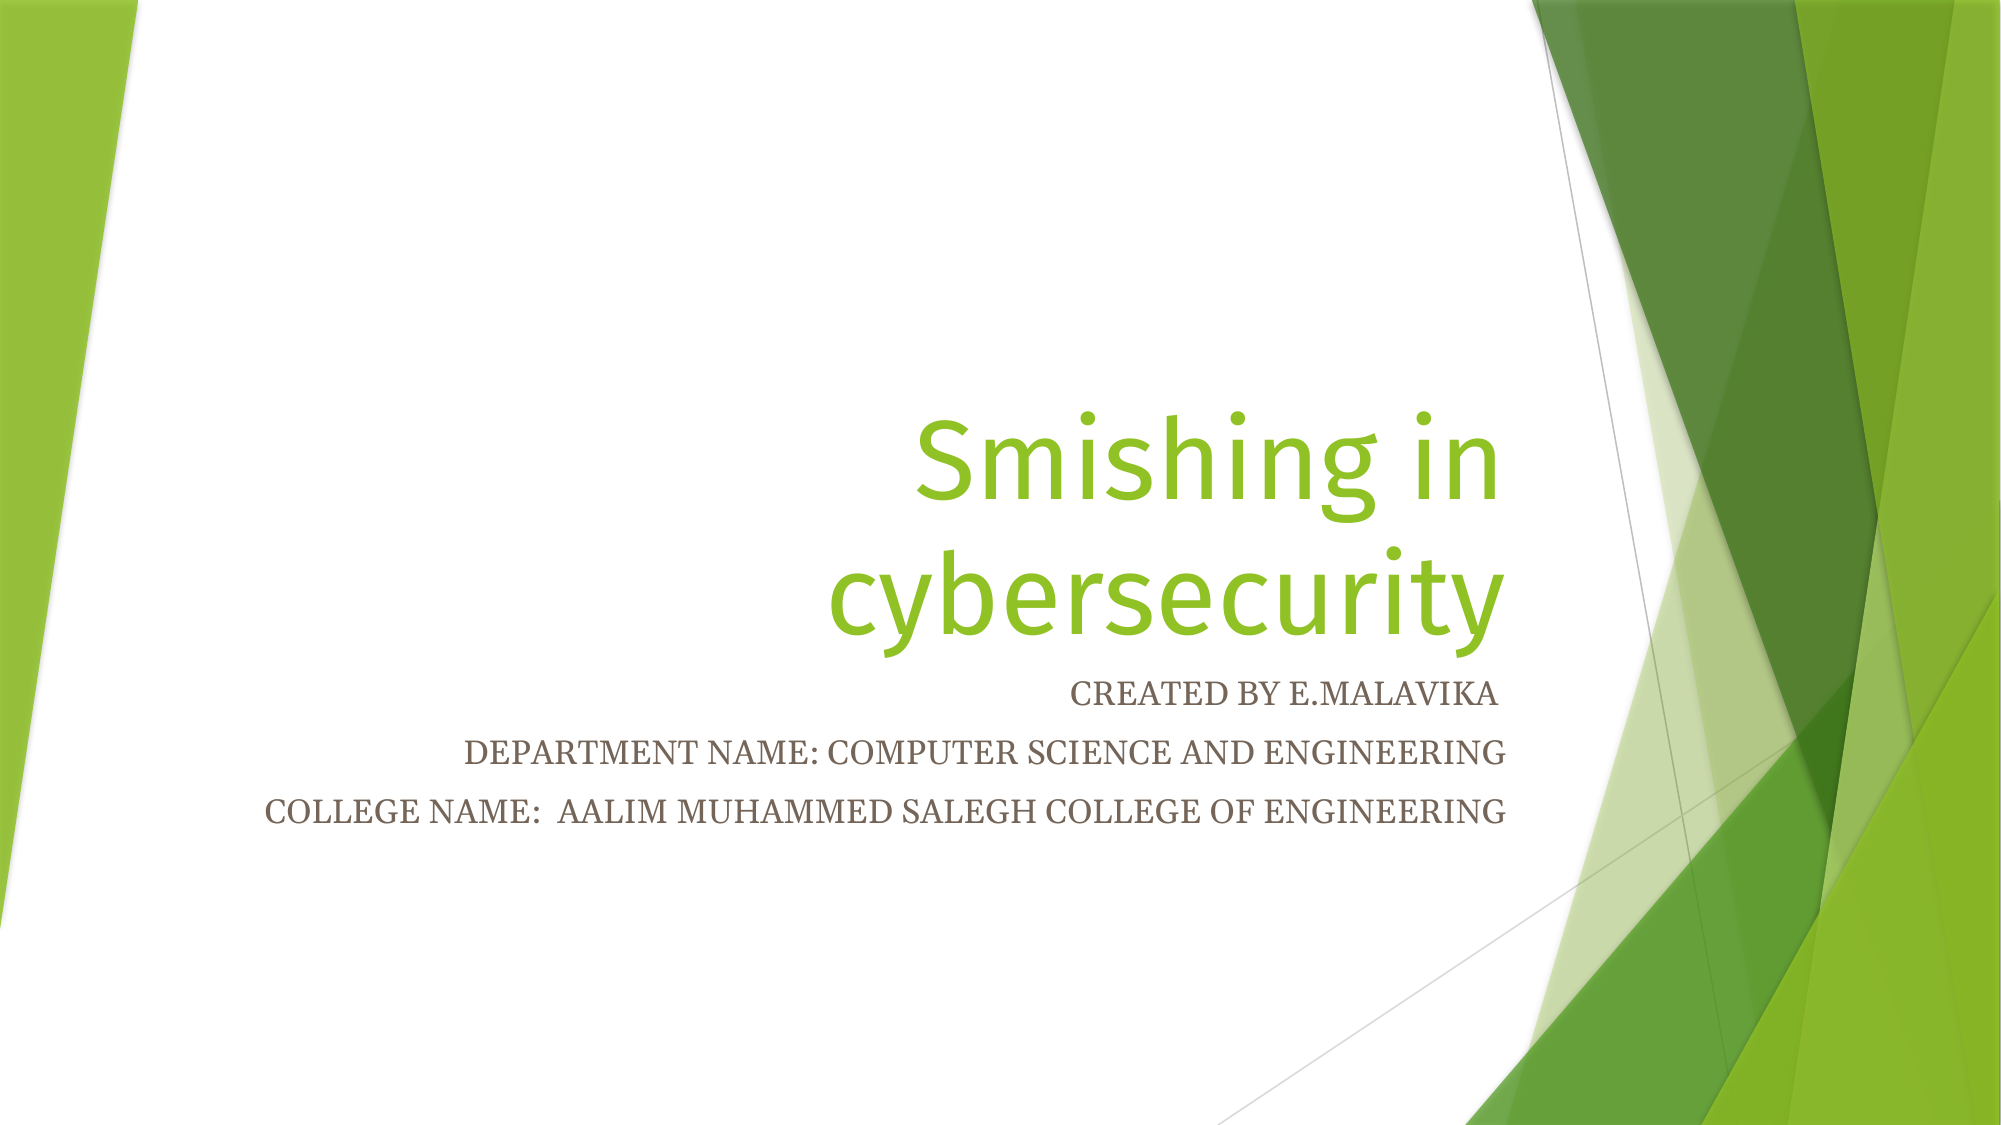

# Smishing in cybersecurity
CREATED BY E.MALAVIKA
DEPARTMENT NAME: COMPUTER SCIENCE AND ENGINEERING
COLLEGE NAME:  AALIM MUHAMMED SALEGH COLLEGE OF ENGINEERING